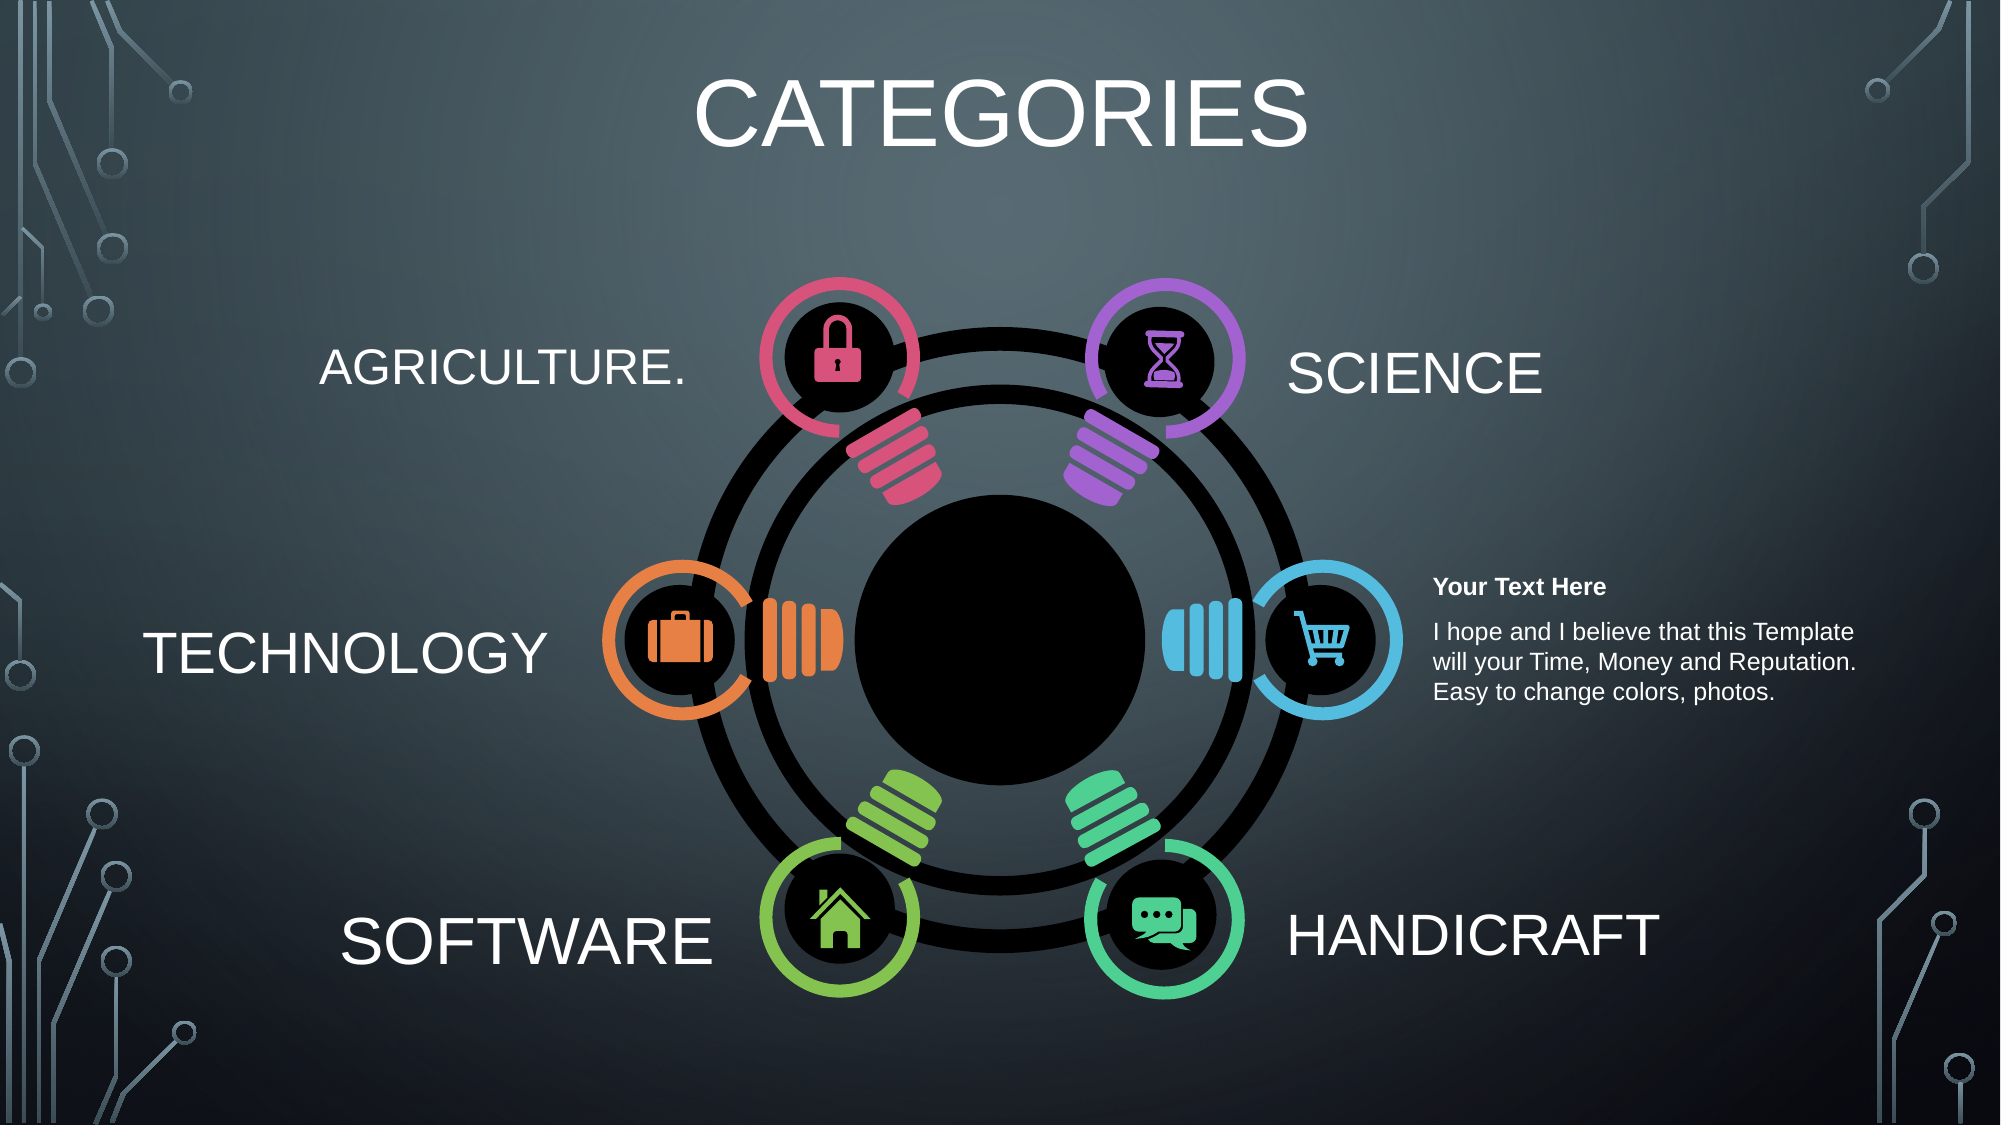

CATEGORIES

AGRICULTURE.
SCIENCE

Your Text Here
I hope and I believe that this Template will your Time, Money and Reputation. Easy to change colors, photos.
TECHNOLOGY

SOFTWARE
HANDICRAFT